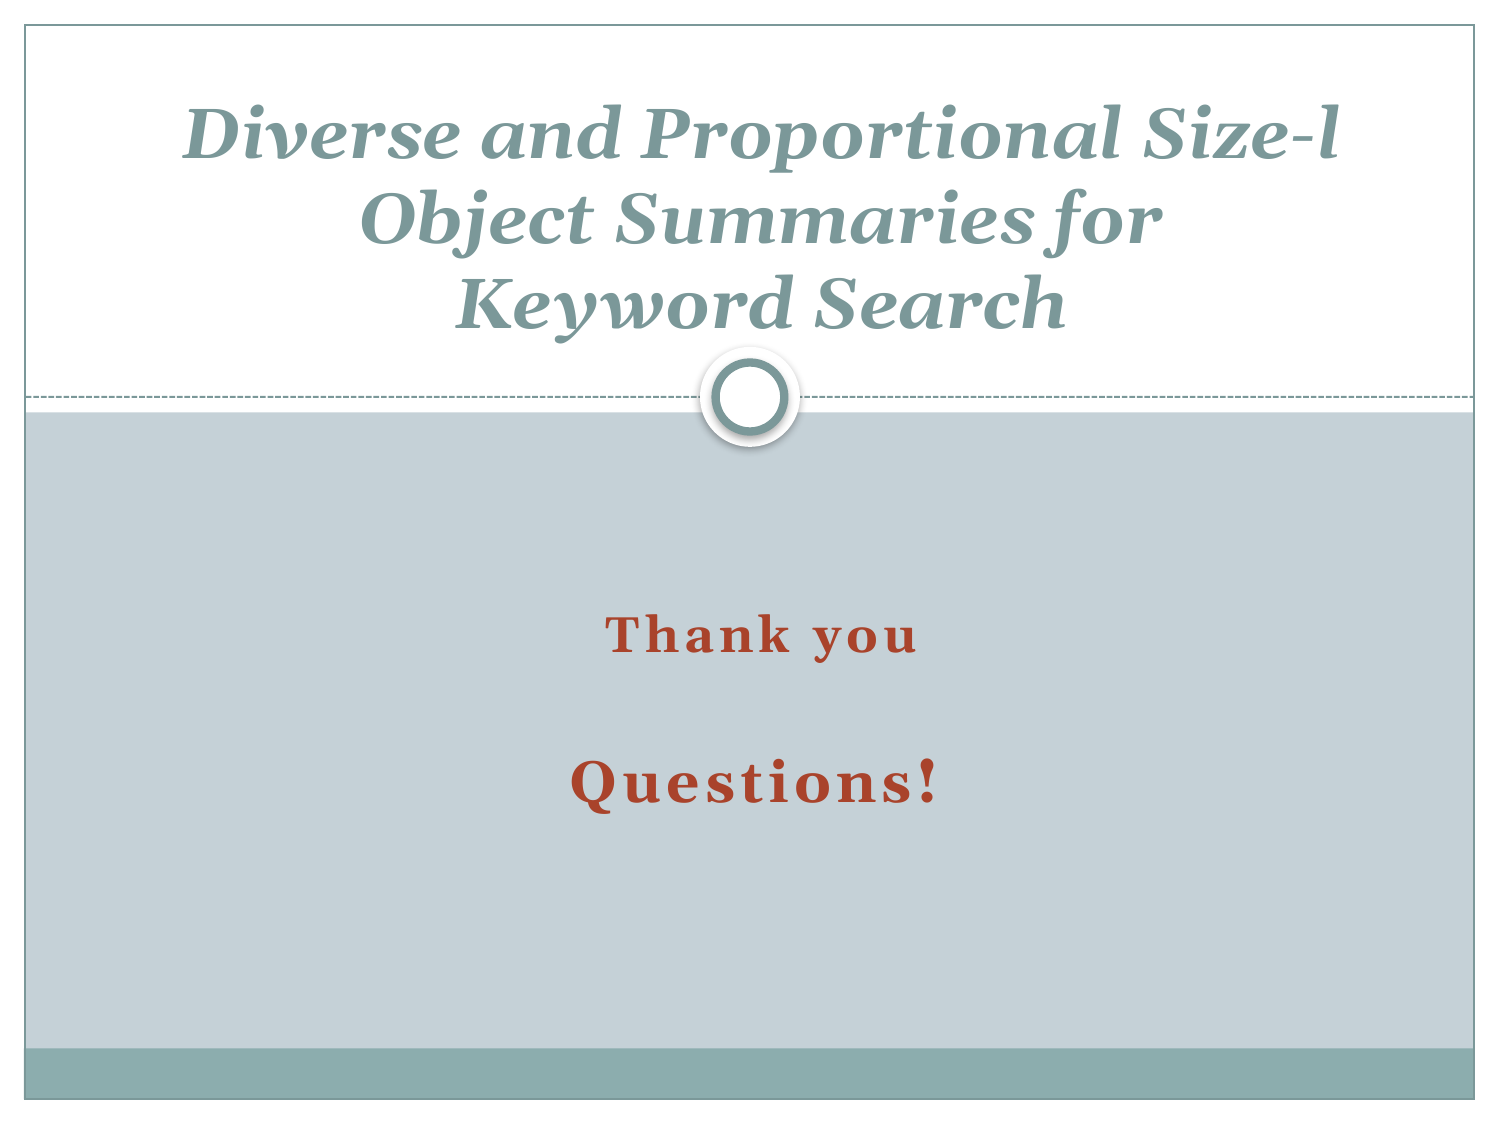

# Diverse and Proportional Size-l Object Summaries for Keyword Search

Thank you

Questions!